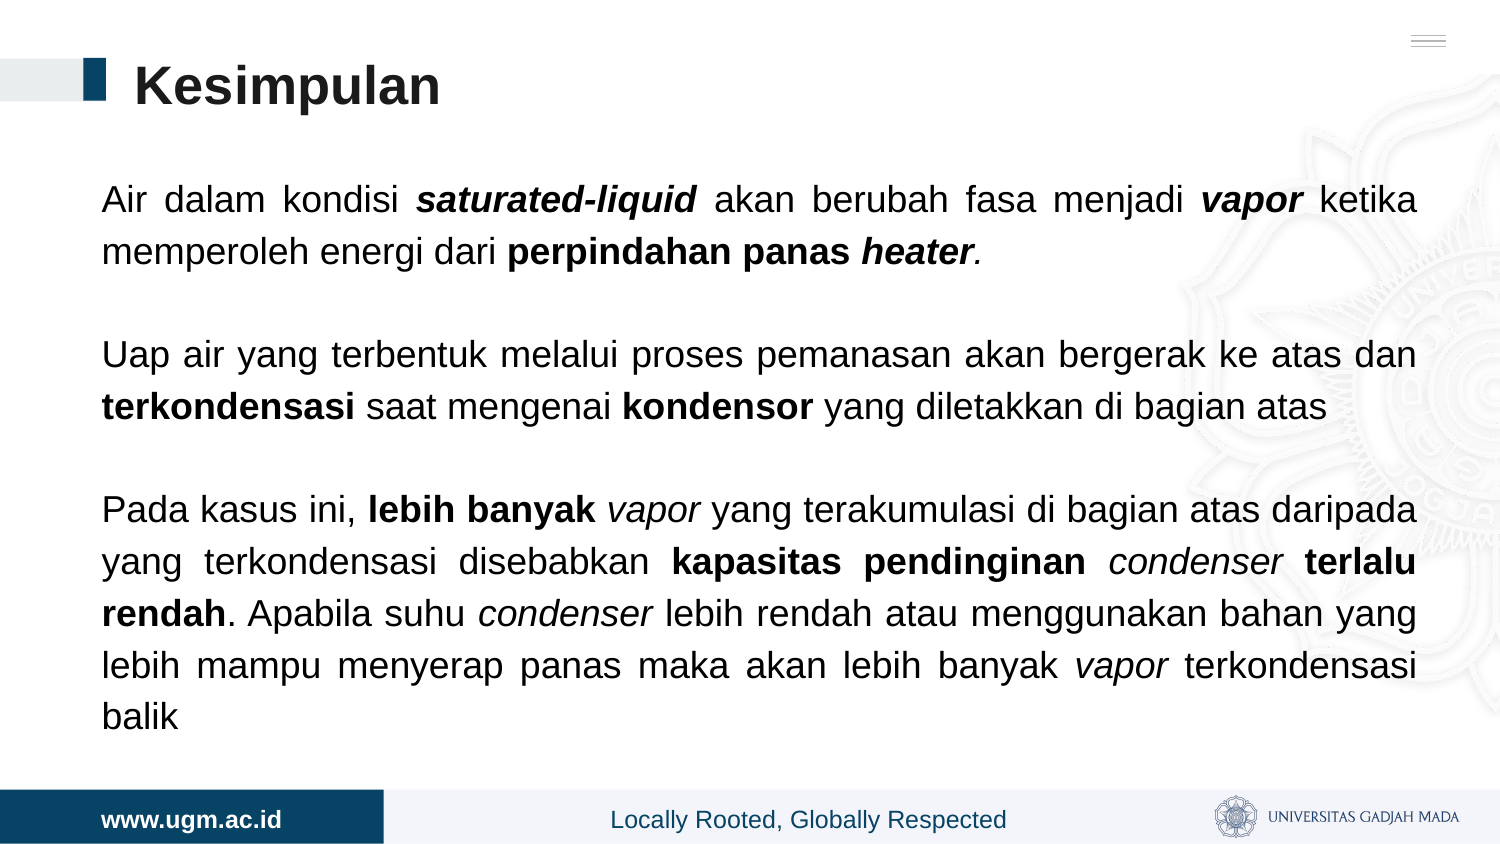

# Kesimpulan
Air dalam kondisi saturated-liquid akan berubah fasa menjadi vapor ketika memperoleh energi dari perpindahan panas heater.

Uap air yang terbentuk melalui proses pemanasan akan bergerak ke atas dan terkondensasi saat mengenai kondensor yang diletakkan di bagian atas

Pada kasus ini, lebih banyak vapor yang terakumulasi di bagian atas daripada yang terkondensasi disebabkan kapasitas pendinginan condenser terlalu rendah. Apabila suhu condenser lebih rendah atau menggunakan bahan yang lebih mampu menyerap panas maka akan lebih banyak vapor terkondensasi balik